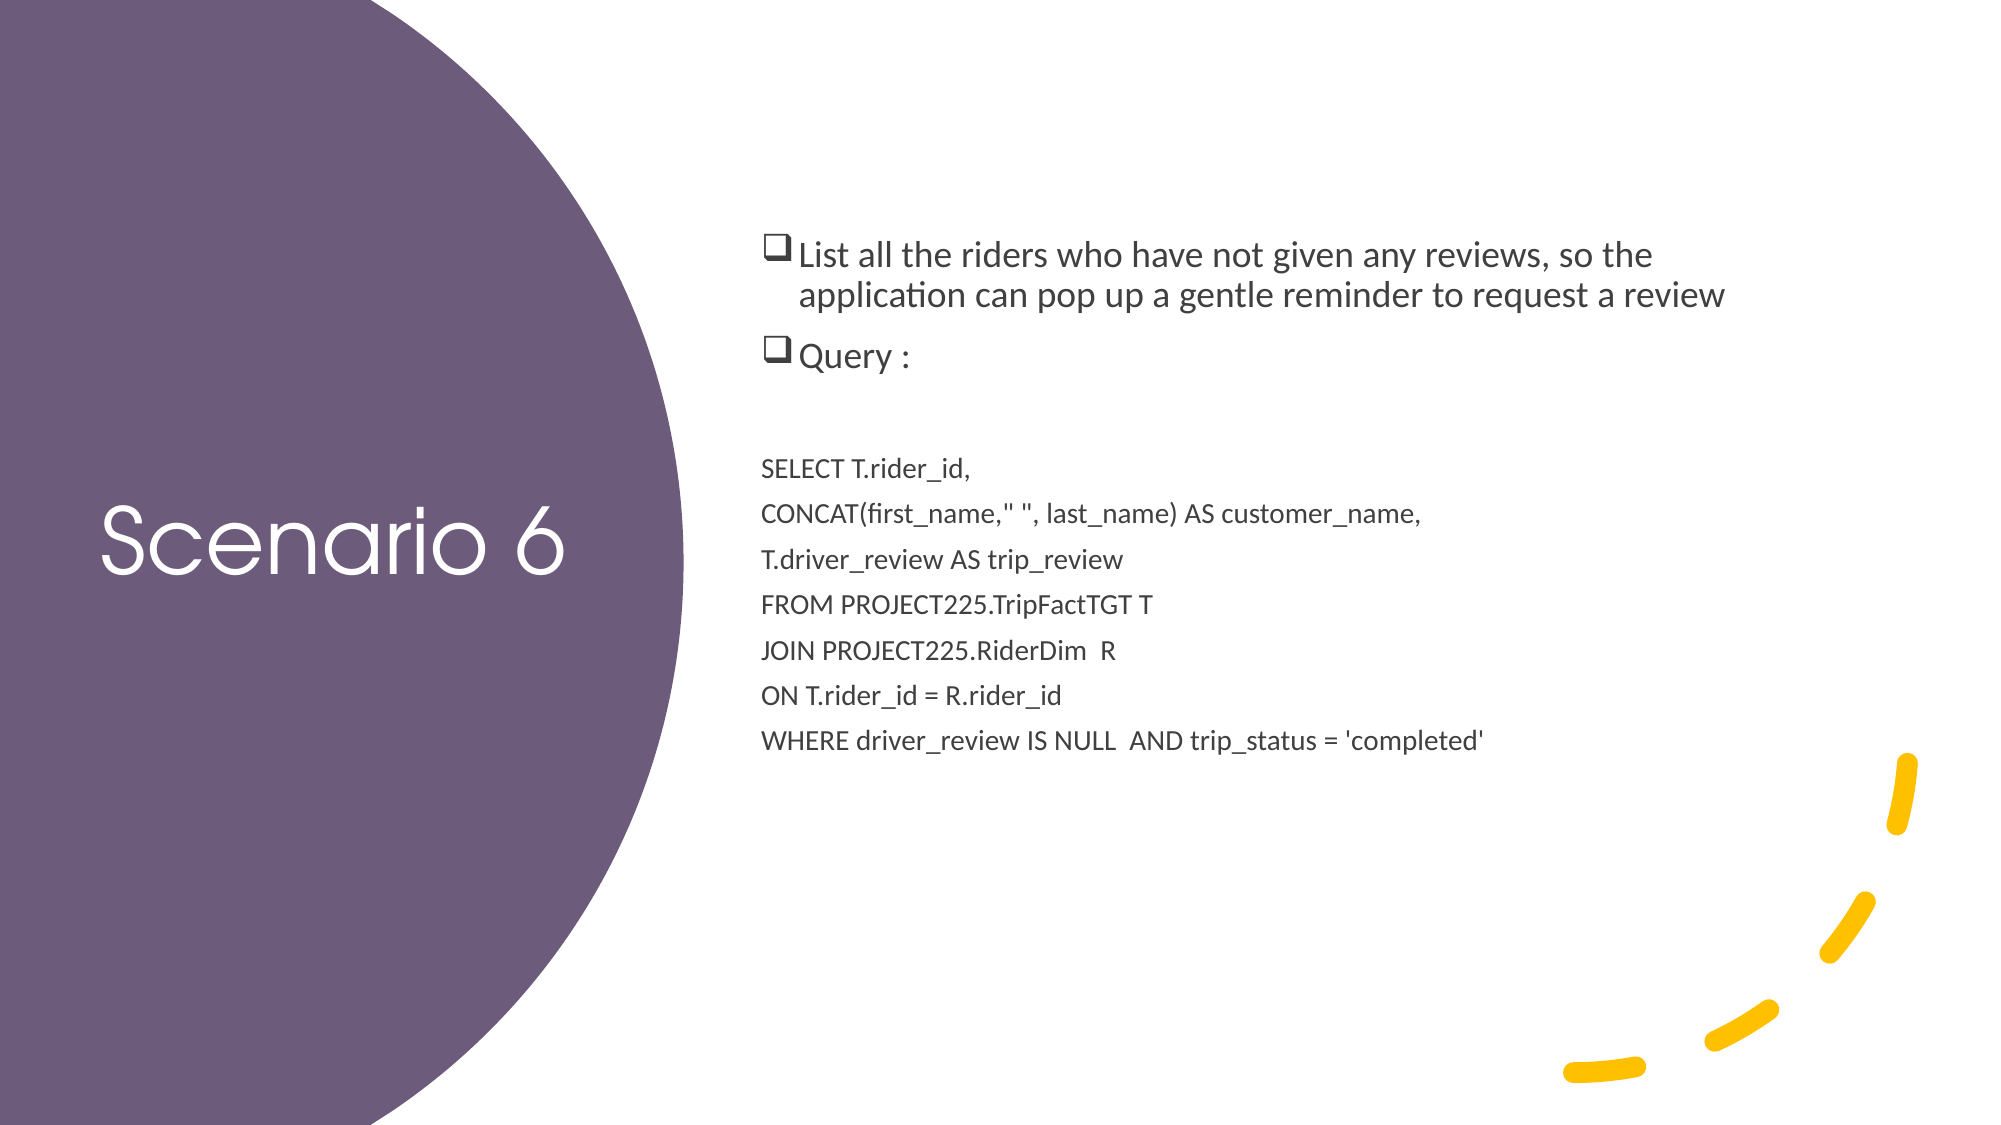

List all the riders who have not given any reviews, so the application can pop up a gentle reminder to request a review
Query :

SELECT T.rider_id,
CONCAT(first_name," ", last_name) AS customer_name,
T.driver_review AS trip_review
FROM PROJECT225.TripFactTGT T
JOIN PROJECT225.RiderDim  R
ON T.rider_id = R.rider_id
WHERE driver_review IS NULL  AND trip_status = 'completed'

# Scenario 6